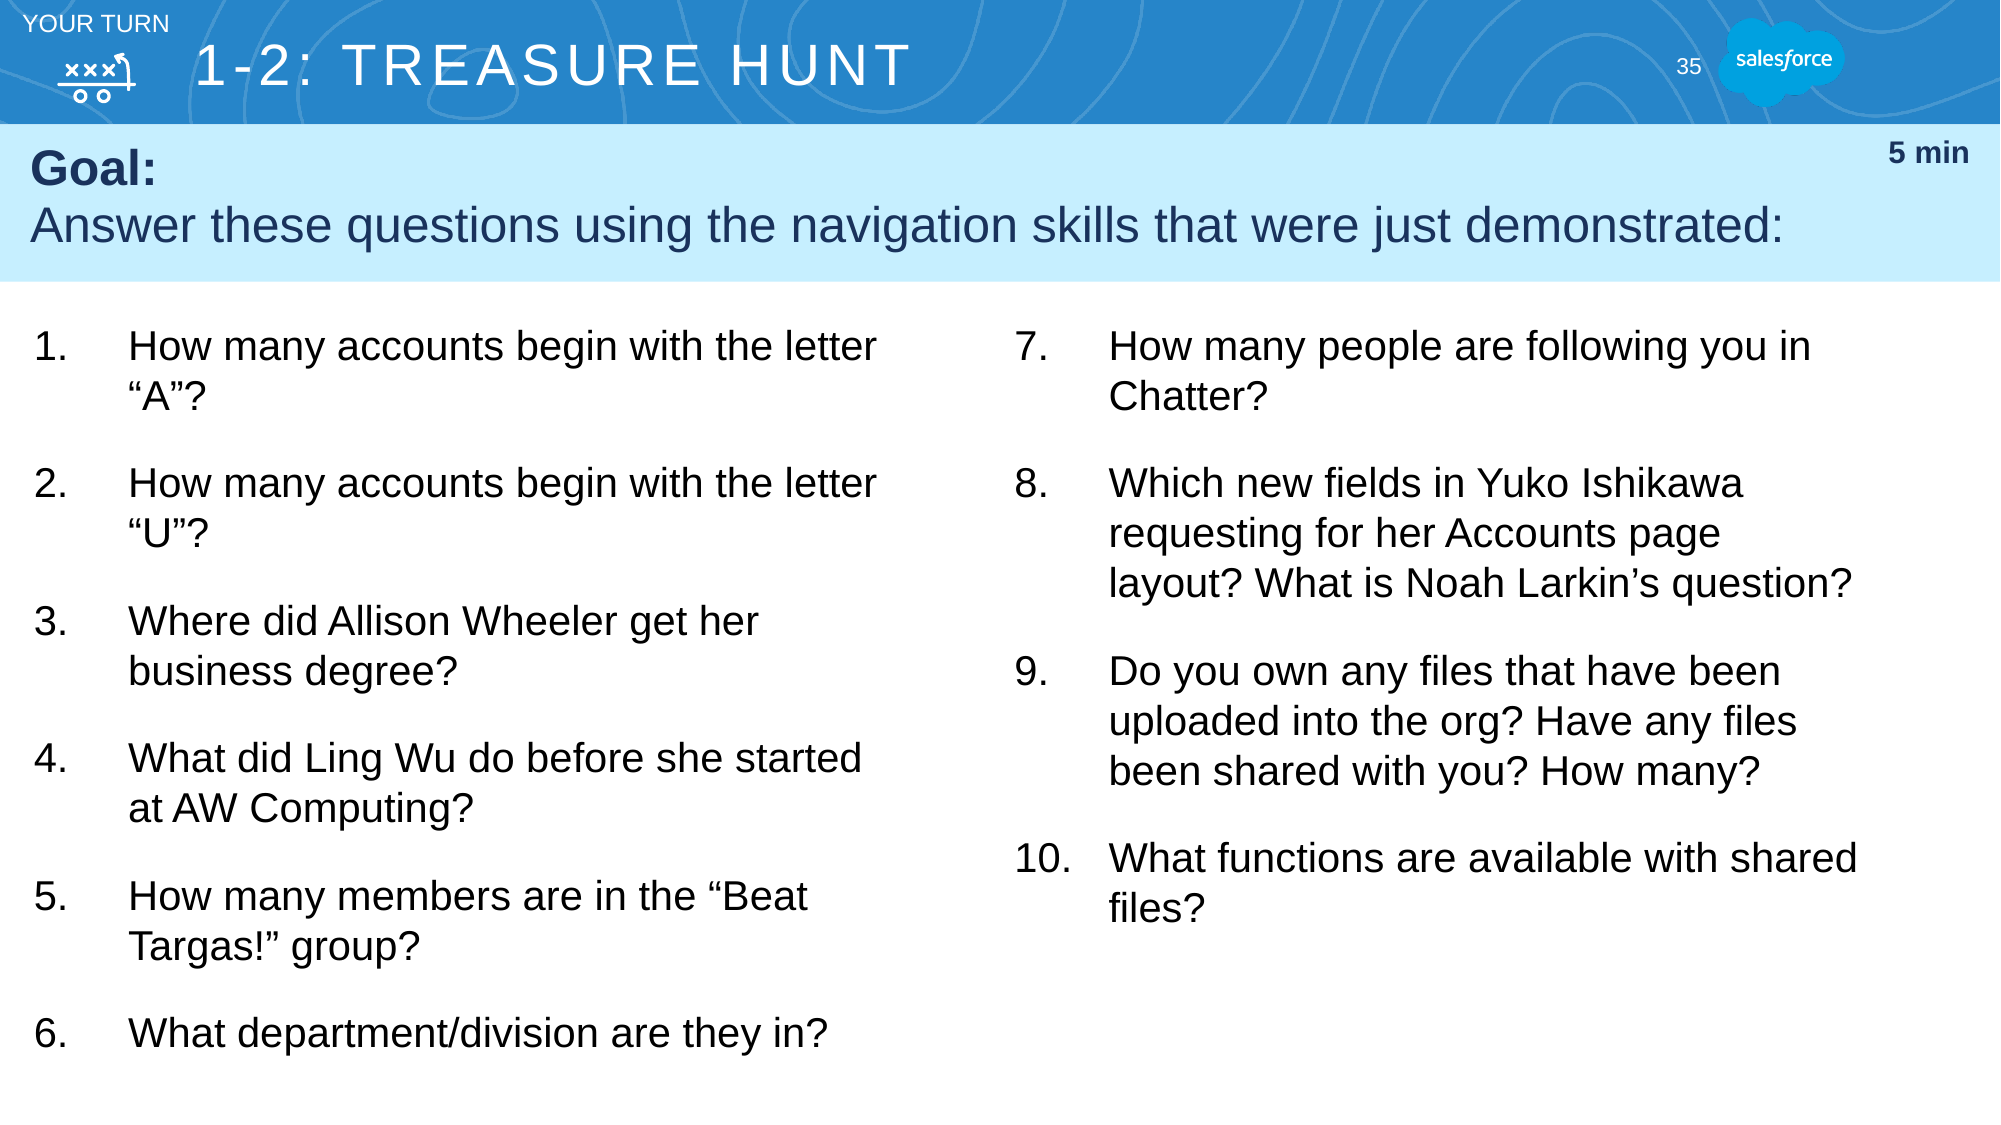

YOUR TURN
# 1-2: Treasure Hunt
35
Goal:
Answer these questions using the navigation skills that were just demonstrated:
5 min
How many accounts begin with the letter “A”?
How many accounts begin with the letter “U”?
Where did Allison Wheeler get her business degree?
What did Ling Wu do before she started at AW Computing?
How many members are in the “Beat Targas!” group?
What department/division are they in?
How many people are following you in Chatter?
Which new fields in Yuko Ishikawa requesting for her Accounts page layout? What is Noah Larkin’s question?
Do you own any files that have been uploaded into the org? Have any files been shared with you? How many?
What functions are available with shared files?